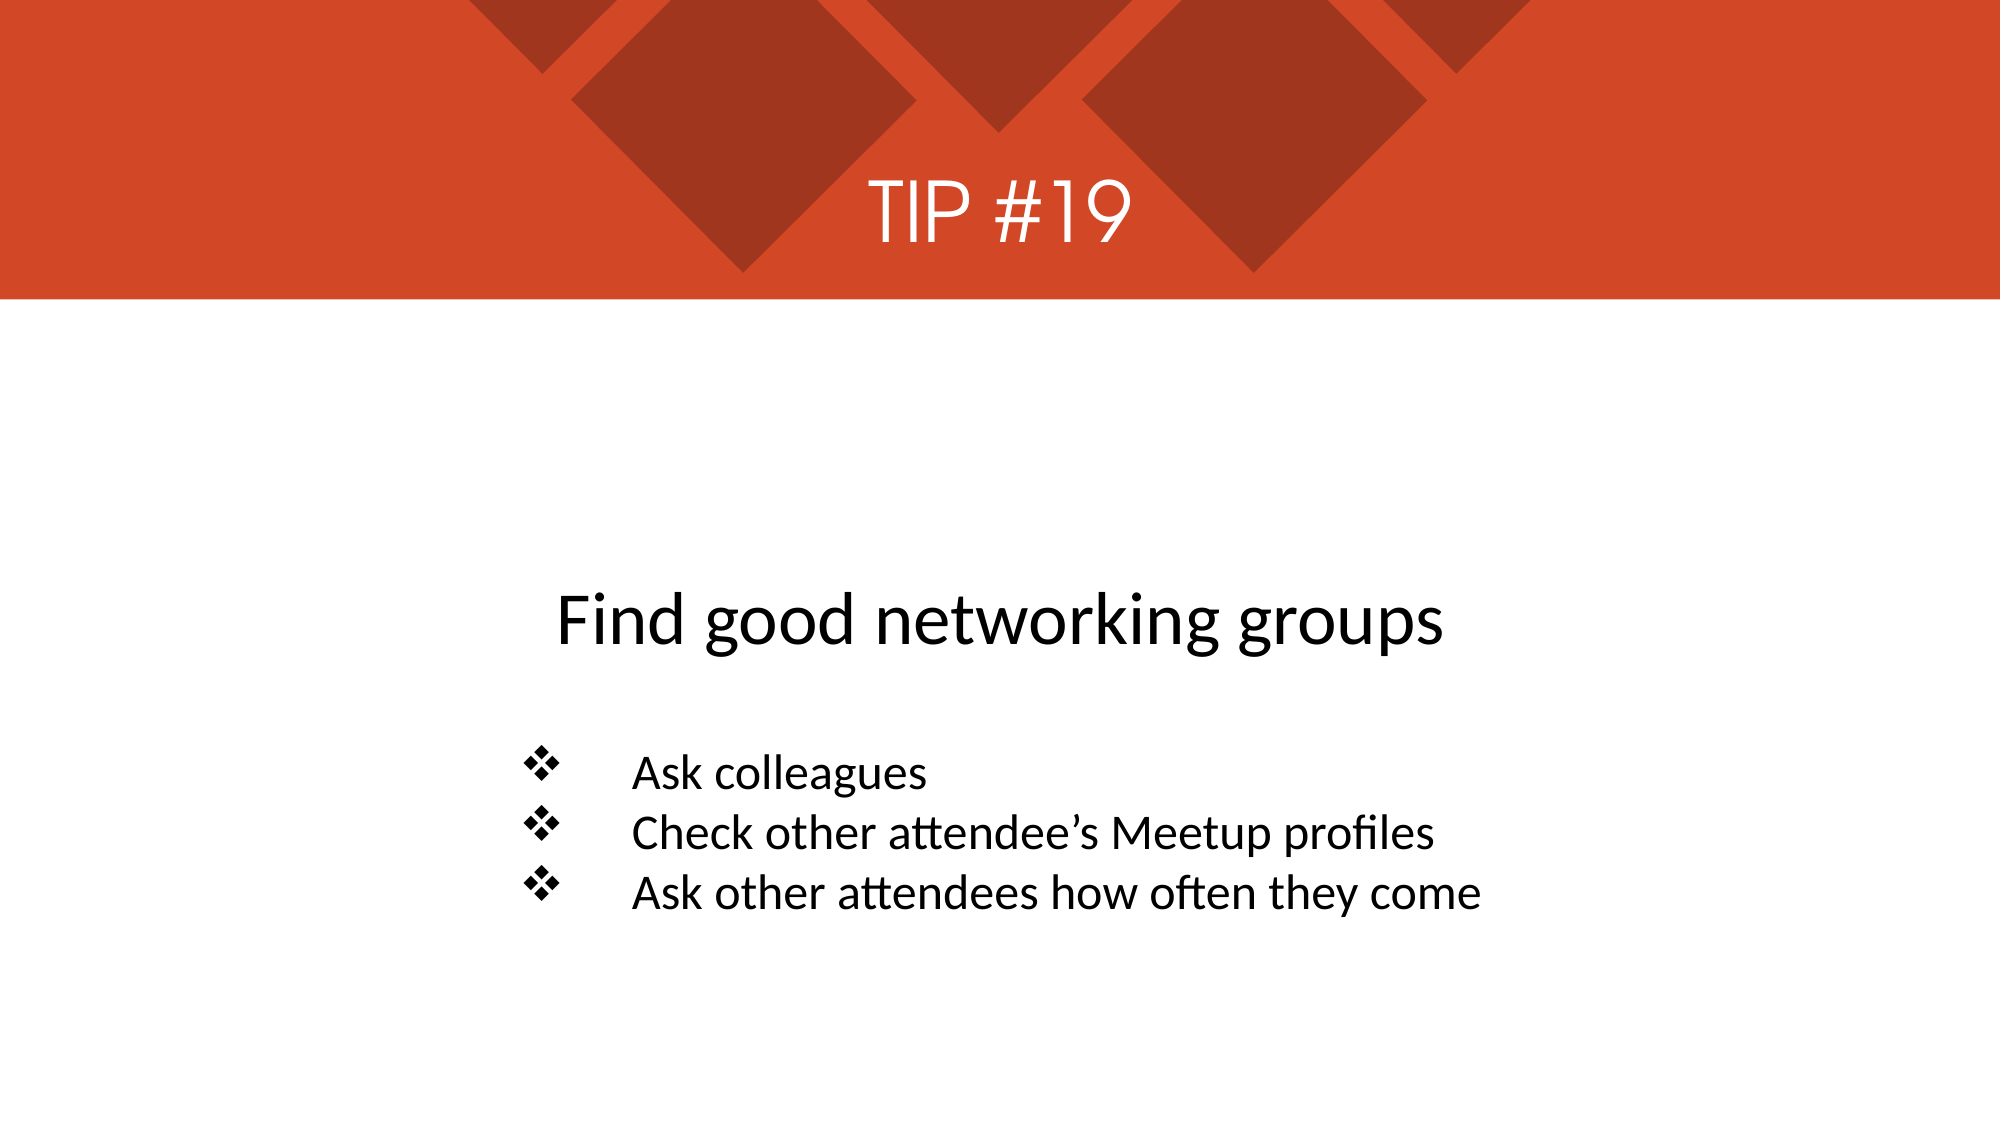

# TIP #19
Find good networking groups
Ask colleagues
Check other attendee’s Meetup profiles
Ask other attendees how often they come